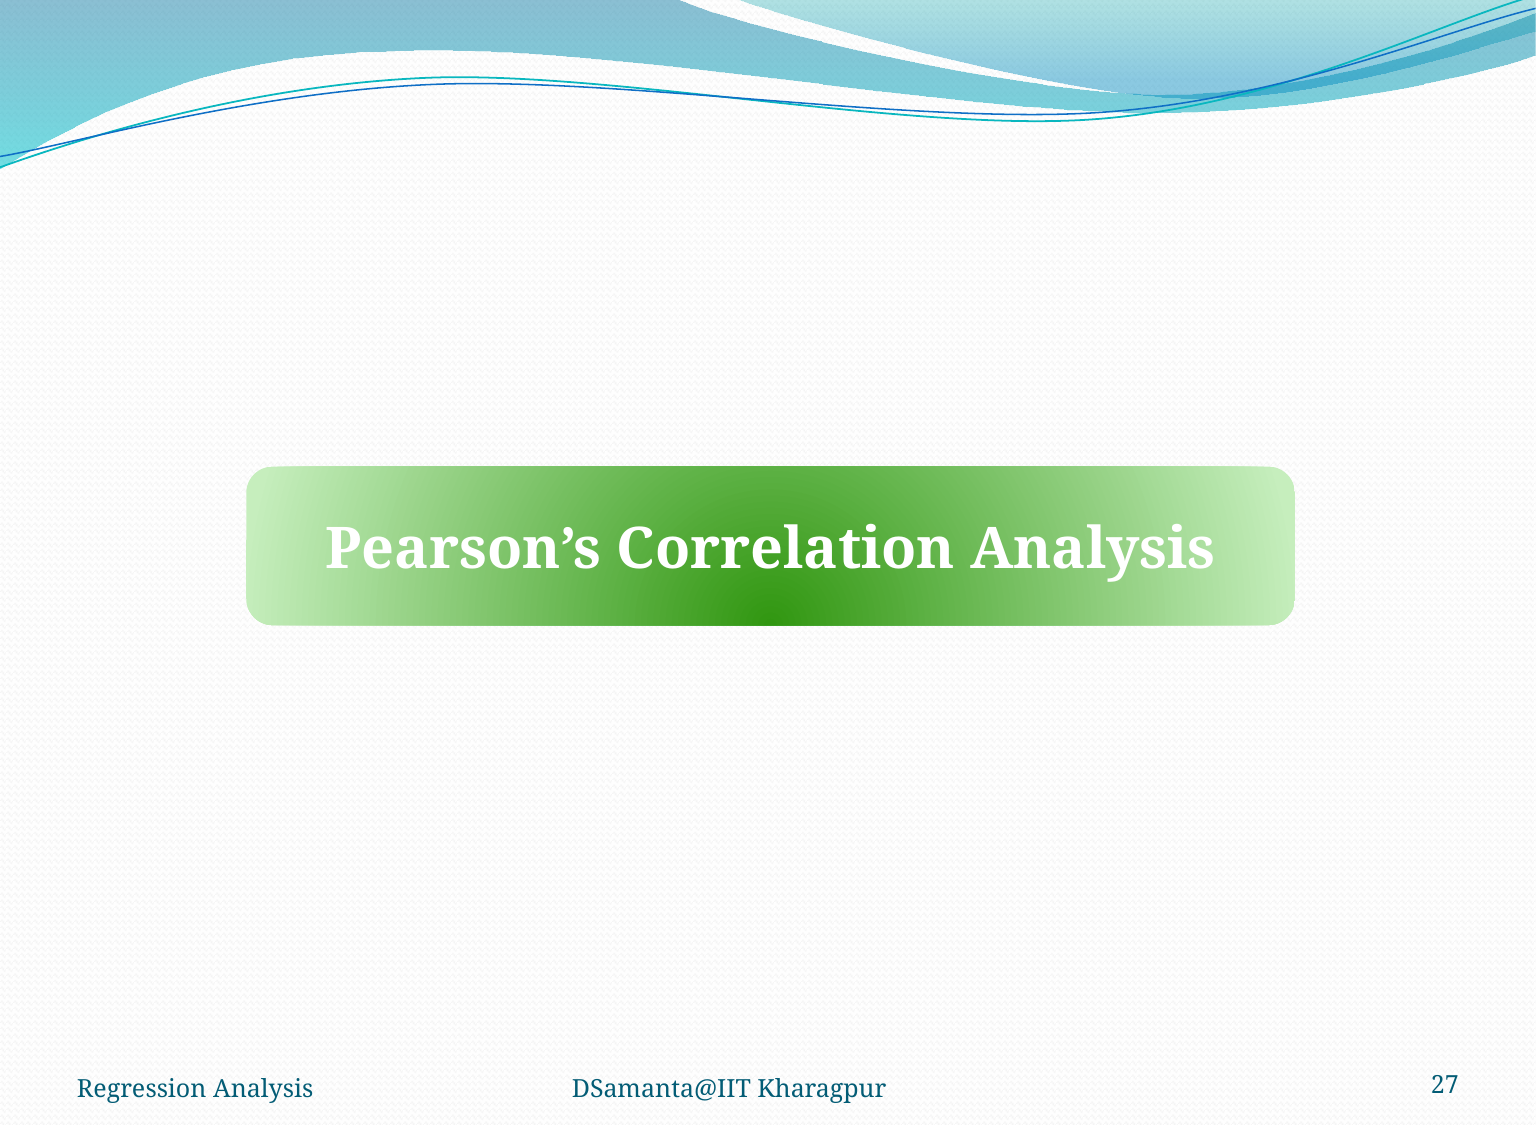

Pearson’s Correlation Analysis
Regression Analysis
DSamanta@IIT Kharagpur
27